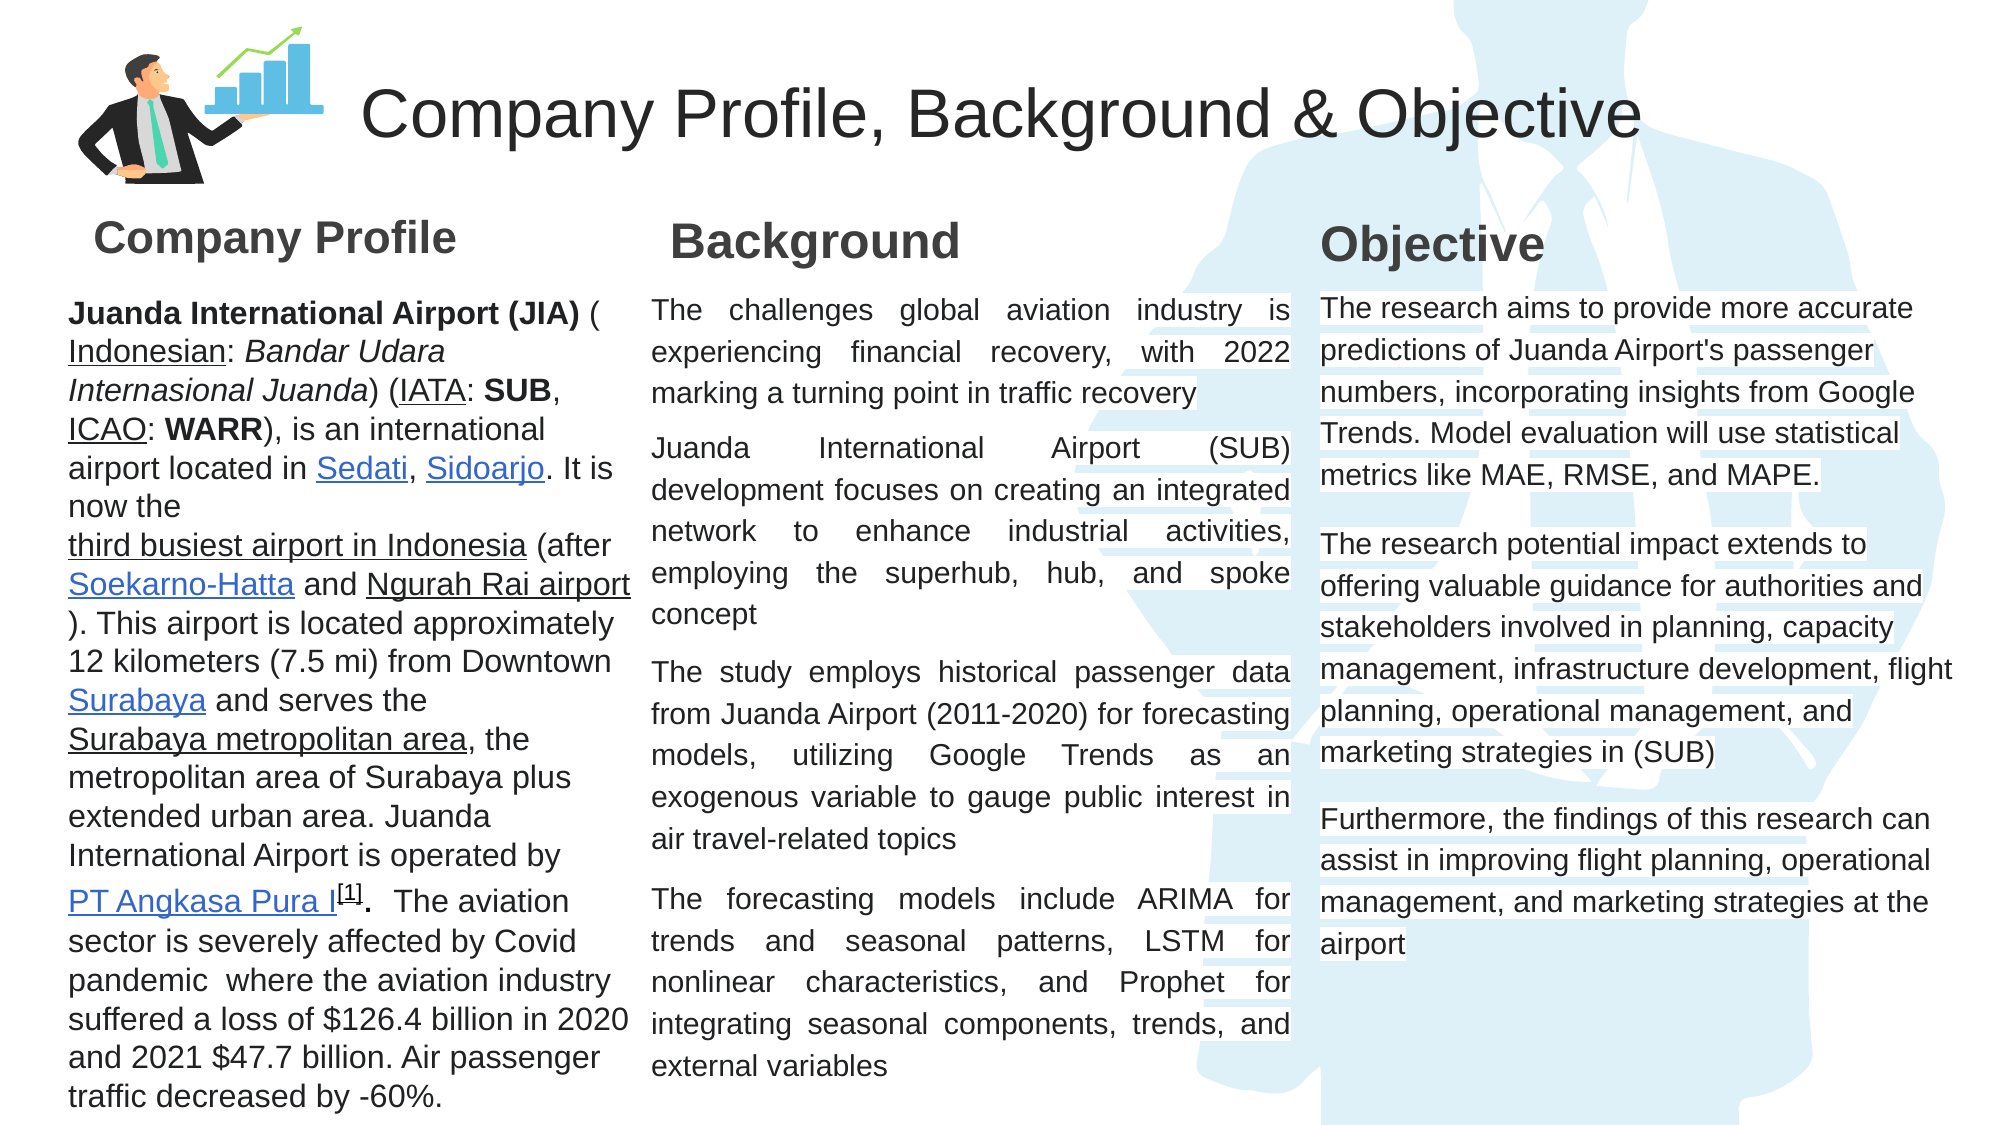

Company Profile, Background & Objective

Company Profile

Background

Objective

The research aims to provide more accurate predictions of Juanda Airport's passenger numbers, incorporating insights from Google Trends. Model evaluation will use statistical metrics like MAE, RMSE, and MAPE.

The research potential impact extends to offering valuable guidance for authorities and stakeholders involved in planning, capacity management, infrastructure development, flight planning, operational management, and marketing strategies in (SUB)

Furthermore, the findings of this research can assist in improving flight planning, operational management, and marketing strategies at the airport
The challenges global aviation industry is experiencing financial recovery, with 2022 marking a turning point in traffic recovery

Juanda International Airport (SUB) development focuses on creating an integrated network to enhance industrial activities, employing the superhub, hub, and spoke concept

The study employs historical passenger data from Juanda Airport (2011-2020) for forecasting models, utilizing Google Trends as an exogenous variable to gauge public interest in air travel-related topics

The forecasting models include ARIMA for trends and seasonal patterns, LSTM for nonlinear characteristics, and Prophet for integrating seasonal components, trends, and external variables
Juanda International Airport (JIA) (Indonesian: Bandar Udara Internasional Juanda) (IATA: SUB, ICAO: WARR), is an international airport located in Sedati, Sidoarjo. It is now the third busiest airport in Indonesia (after Soekarno-Hatta and Ngurah Rai airport). This airport is located approximately 12 kilometers (7.5 mi) from Downtown Surabaya and serves the Surabaya metropolitan area, the metropolitan area of Surabaya plus extended urban area. Juanda International Airport is operated by PT Angkasa Pura I[1].  The aviation sector is severely affected by Covid pandemic  where the aviation industry suffered a loss of $126.4 billion in 2020 and 2021 $47.7 billion. Air passenger traffic decreased by -60%.

PowerPoint  Presentation